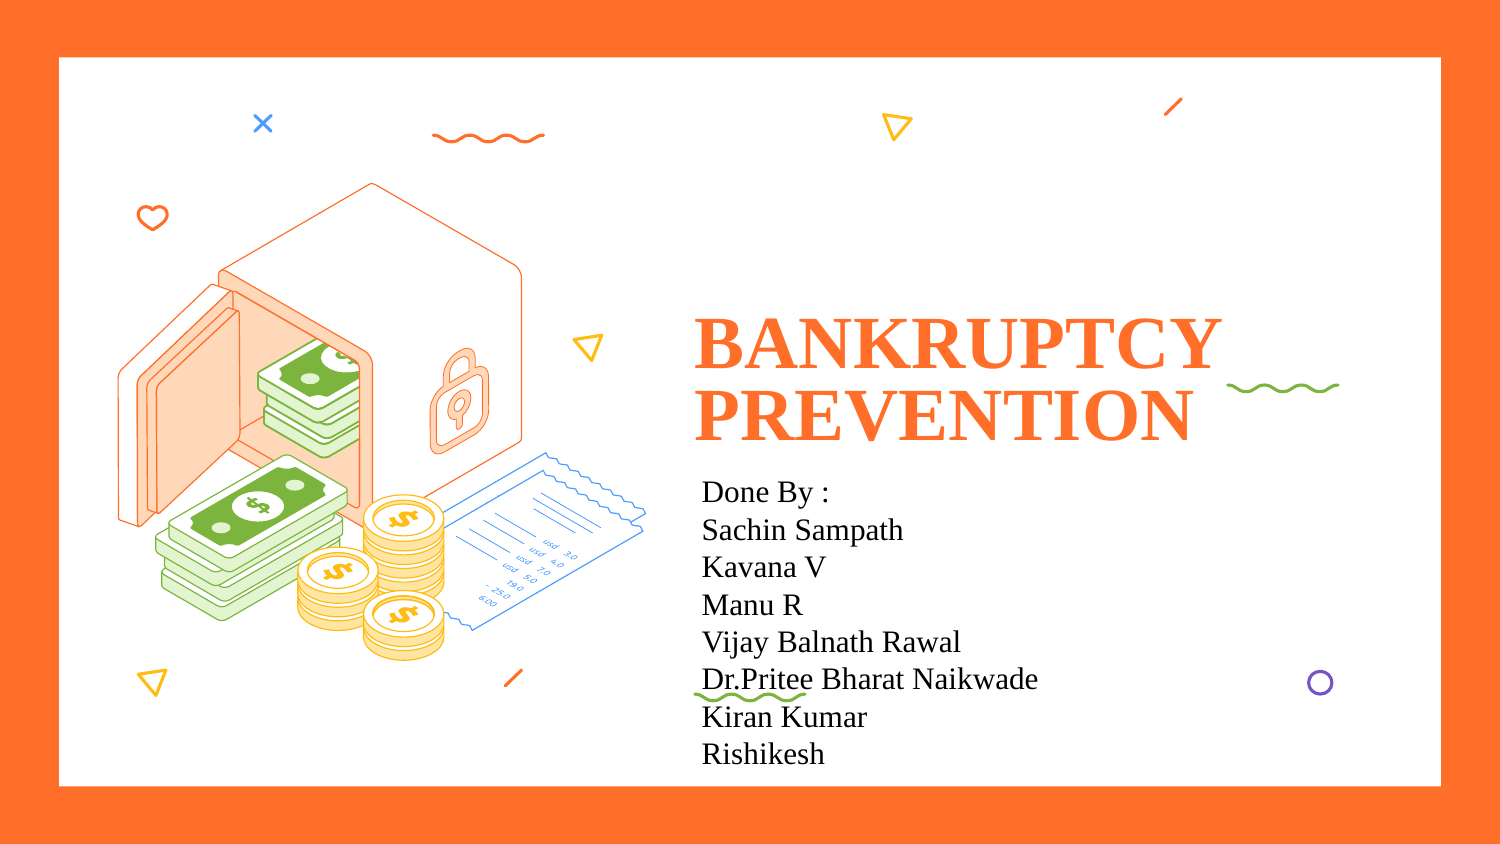

# BANKRUPTCY PREVENTION

Done By :
Sachin Sampath
Kavana V
Manu R
Vijay Balnath Rawal
Dr.Pritee Bharat Naikwade
Kiran Kumar
Rishikesh